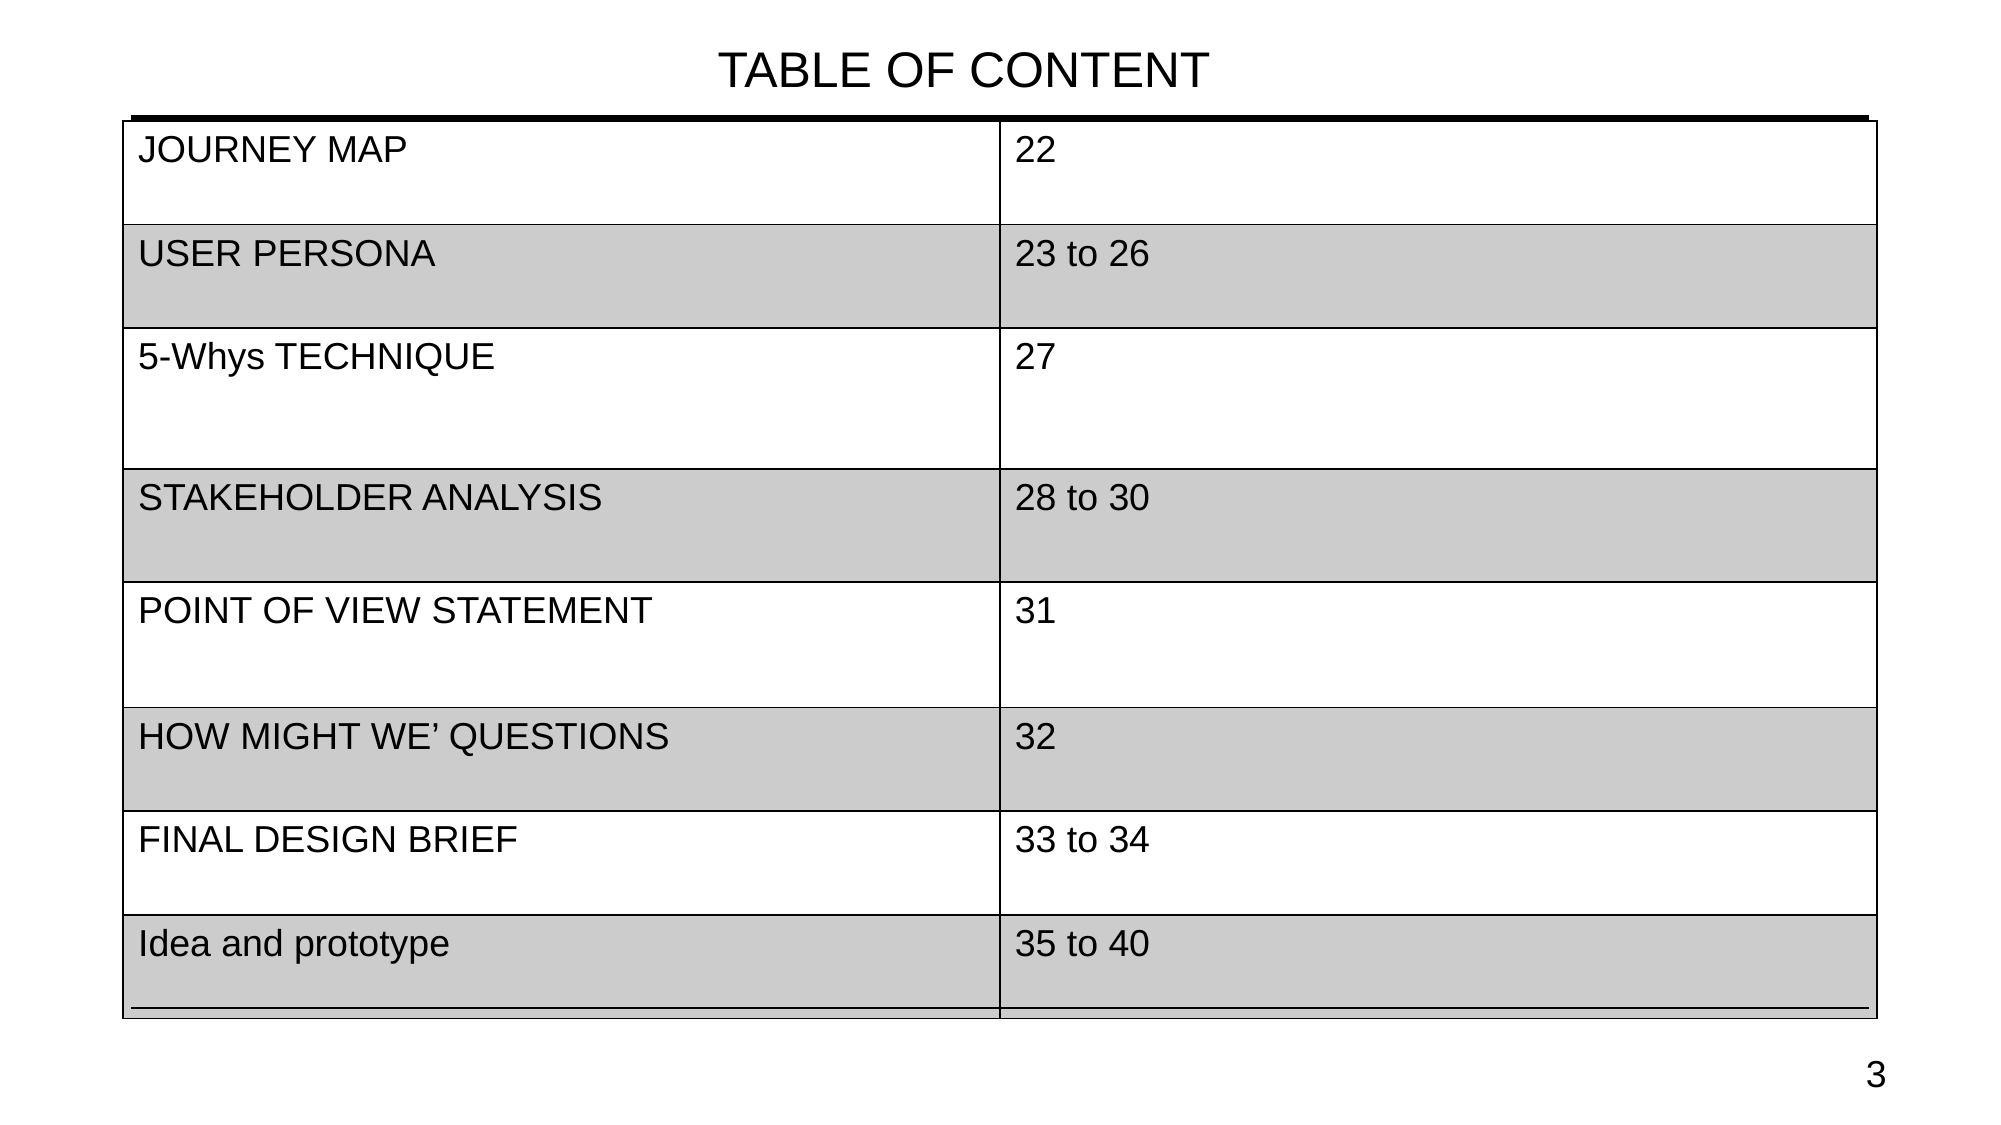

TABLE OF CONTENT
| JOURNEY MAP | 22 |
| --- | --- |
| USER PERSONA | 23 to 26 |
| 5-Whys TECHNIQUE | 27 |
| STAKEHOLDER ANALYSIS | 28 to 30 |
| POINT OF VIEW STATEMENT | 31 |
| HOW MIGHT WE’ QUESTIONS | 32 |
| FINAL DESIGN BRIEF | 33 to 34 |
| Idea and prototype | 35 to 40 |
3